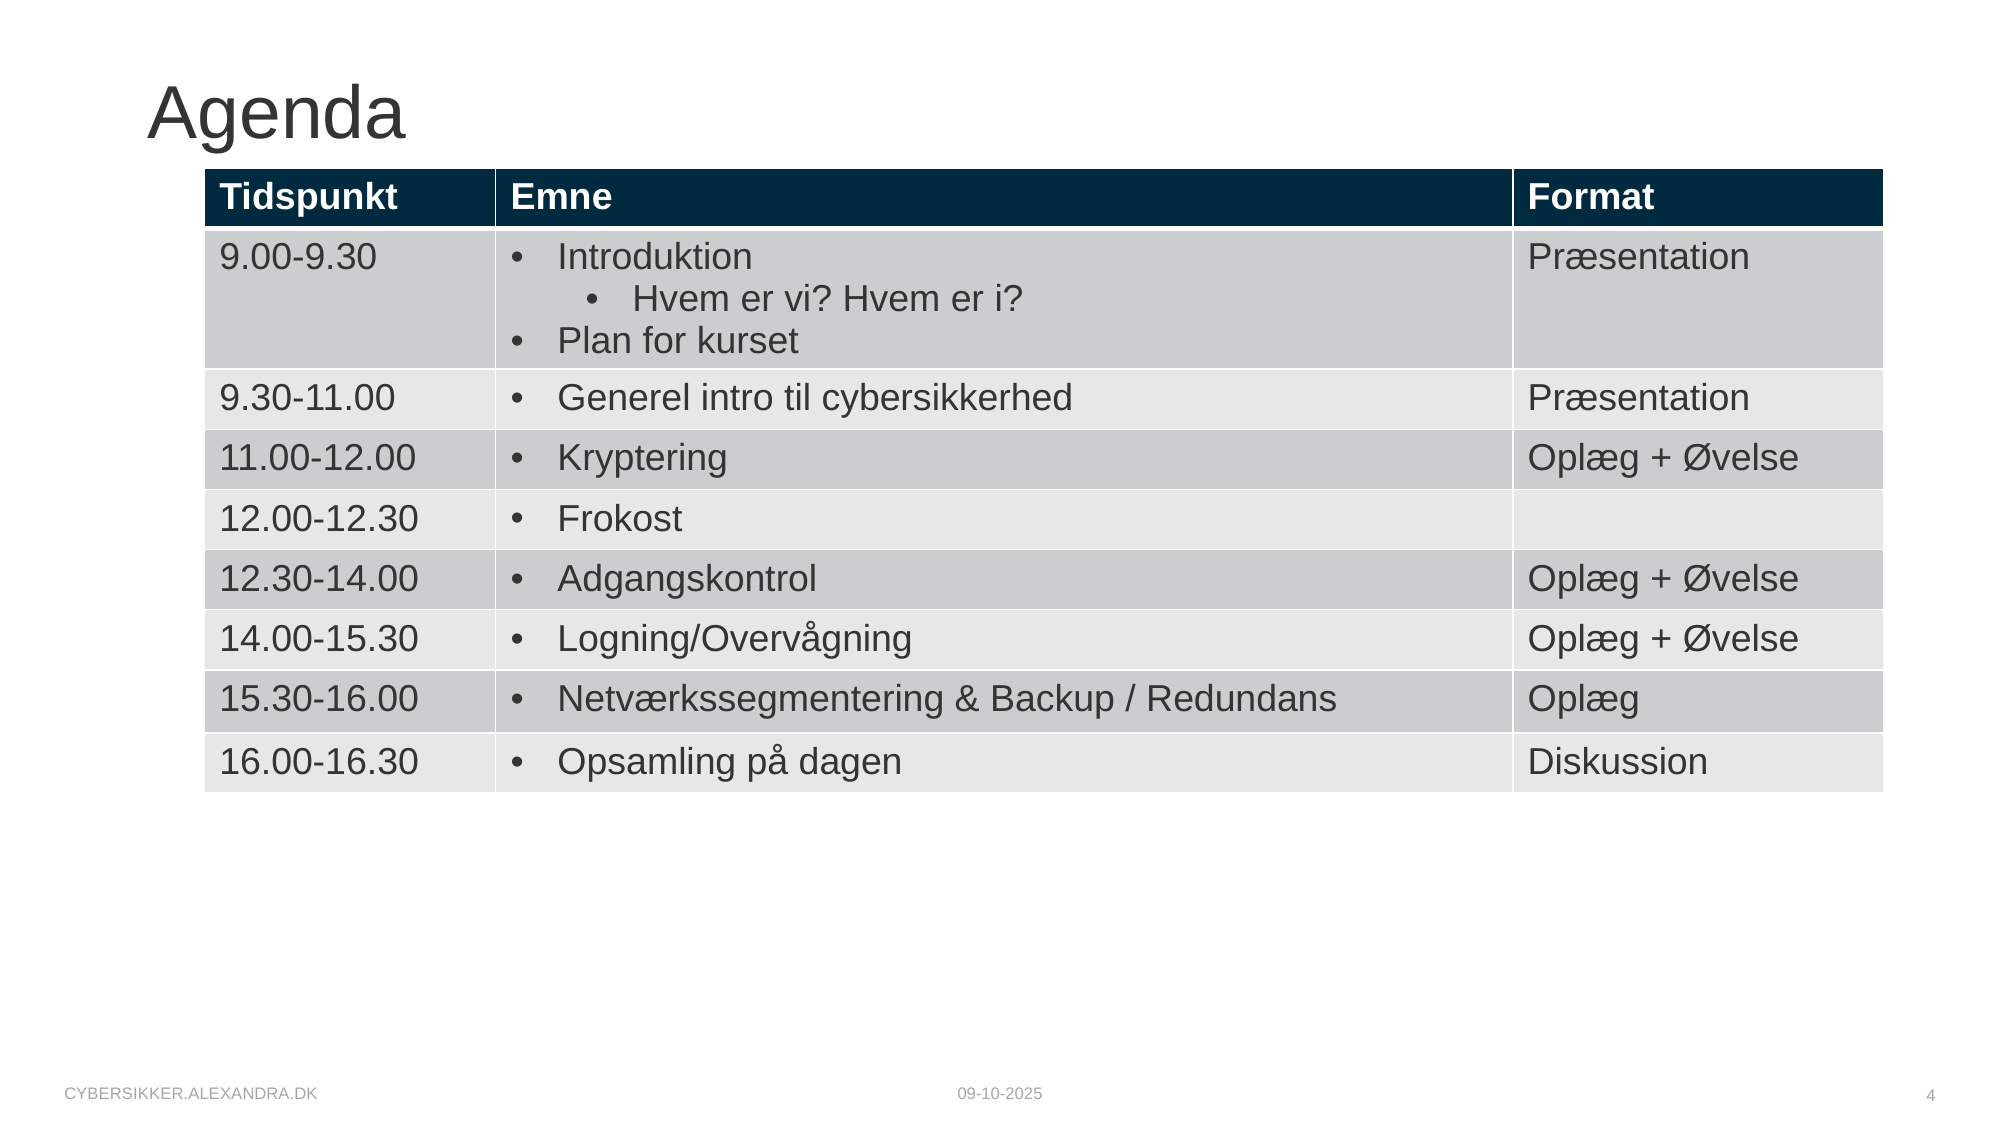

# Agenda
| Tidspunkt | Emne | Format |
| --- | --- | --- |
| 9.00-9.30 | Introduktion Hvem er vi? Hvem er i? Plan for kurset | Præsentation |
| 9.30-11.00 | Generel intro til cybersikkerhed | Præsentation |
| 11.00-12.00 | Kryptering | Oplæg + Øvelse |
| 12.00-12.30 | Frokost |  |
| 12.30-14.00 | Adgangskontrol | Oplæg + Øvelse |
| 14.00-15.30 | Logning/Overvågning | Oplæg + Øvelse |
| 15.30-16.00 | Netværkssegmentering & Backup / Redundans | Oplæg |
| 16.00-16.30 | Opsamling på dagen | Diskussion |
cybersikker.alexandra.dk
09-10-2025
4